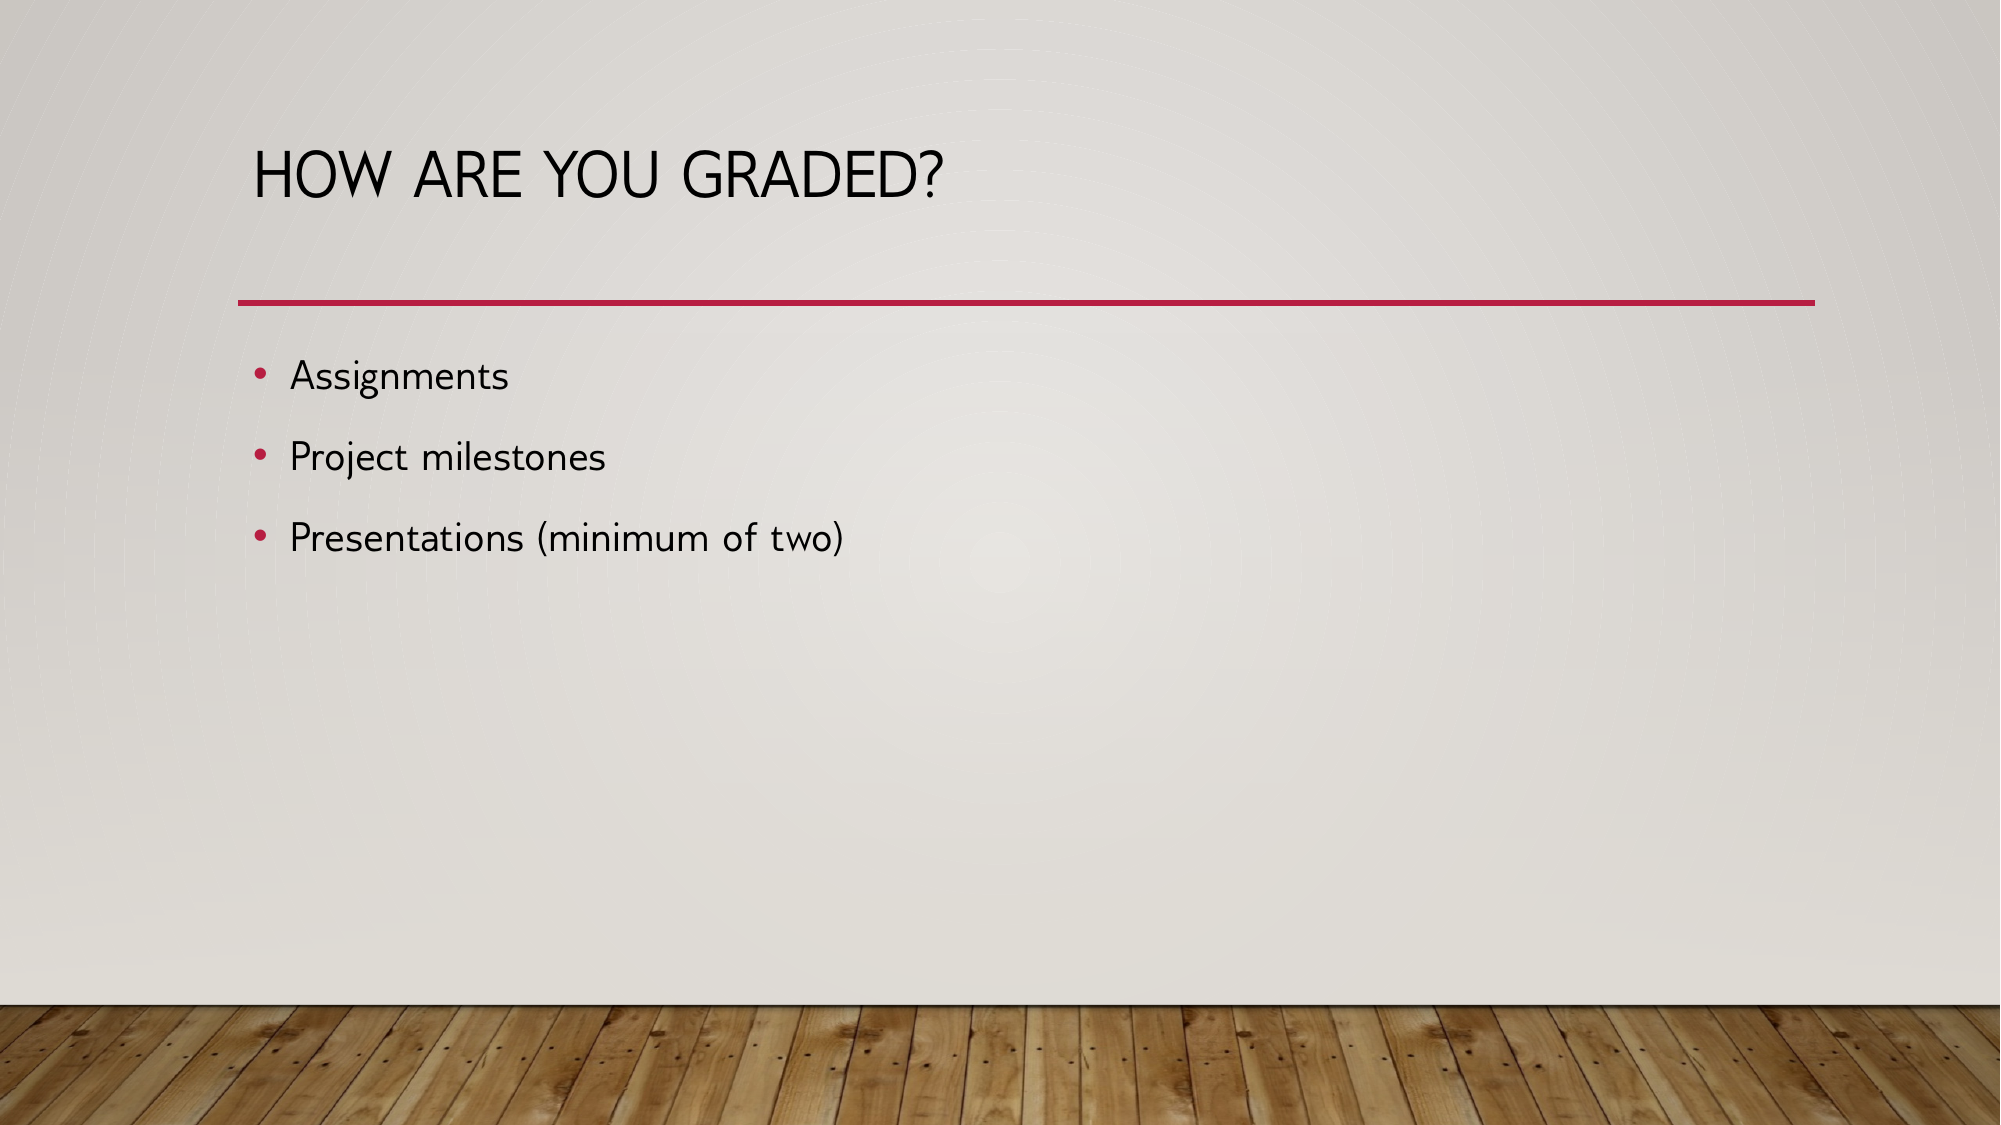

# How are you graded?
Assignments
Project milestones
Presentations (minimum of two)